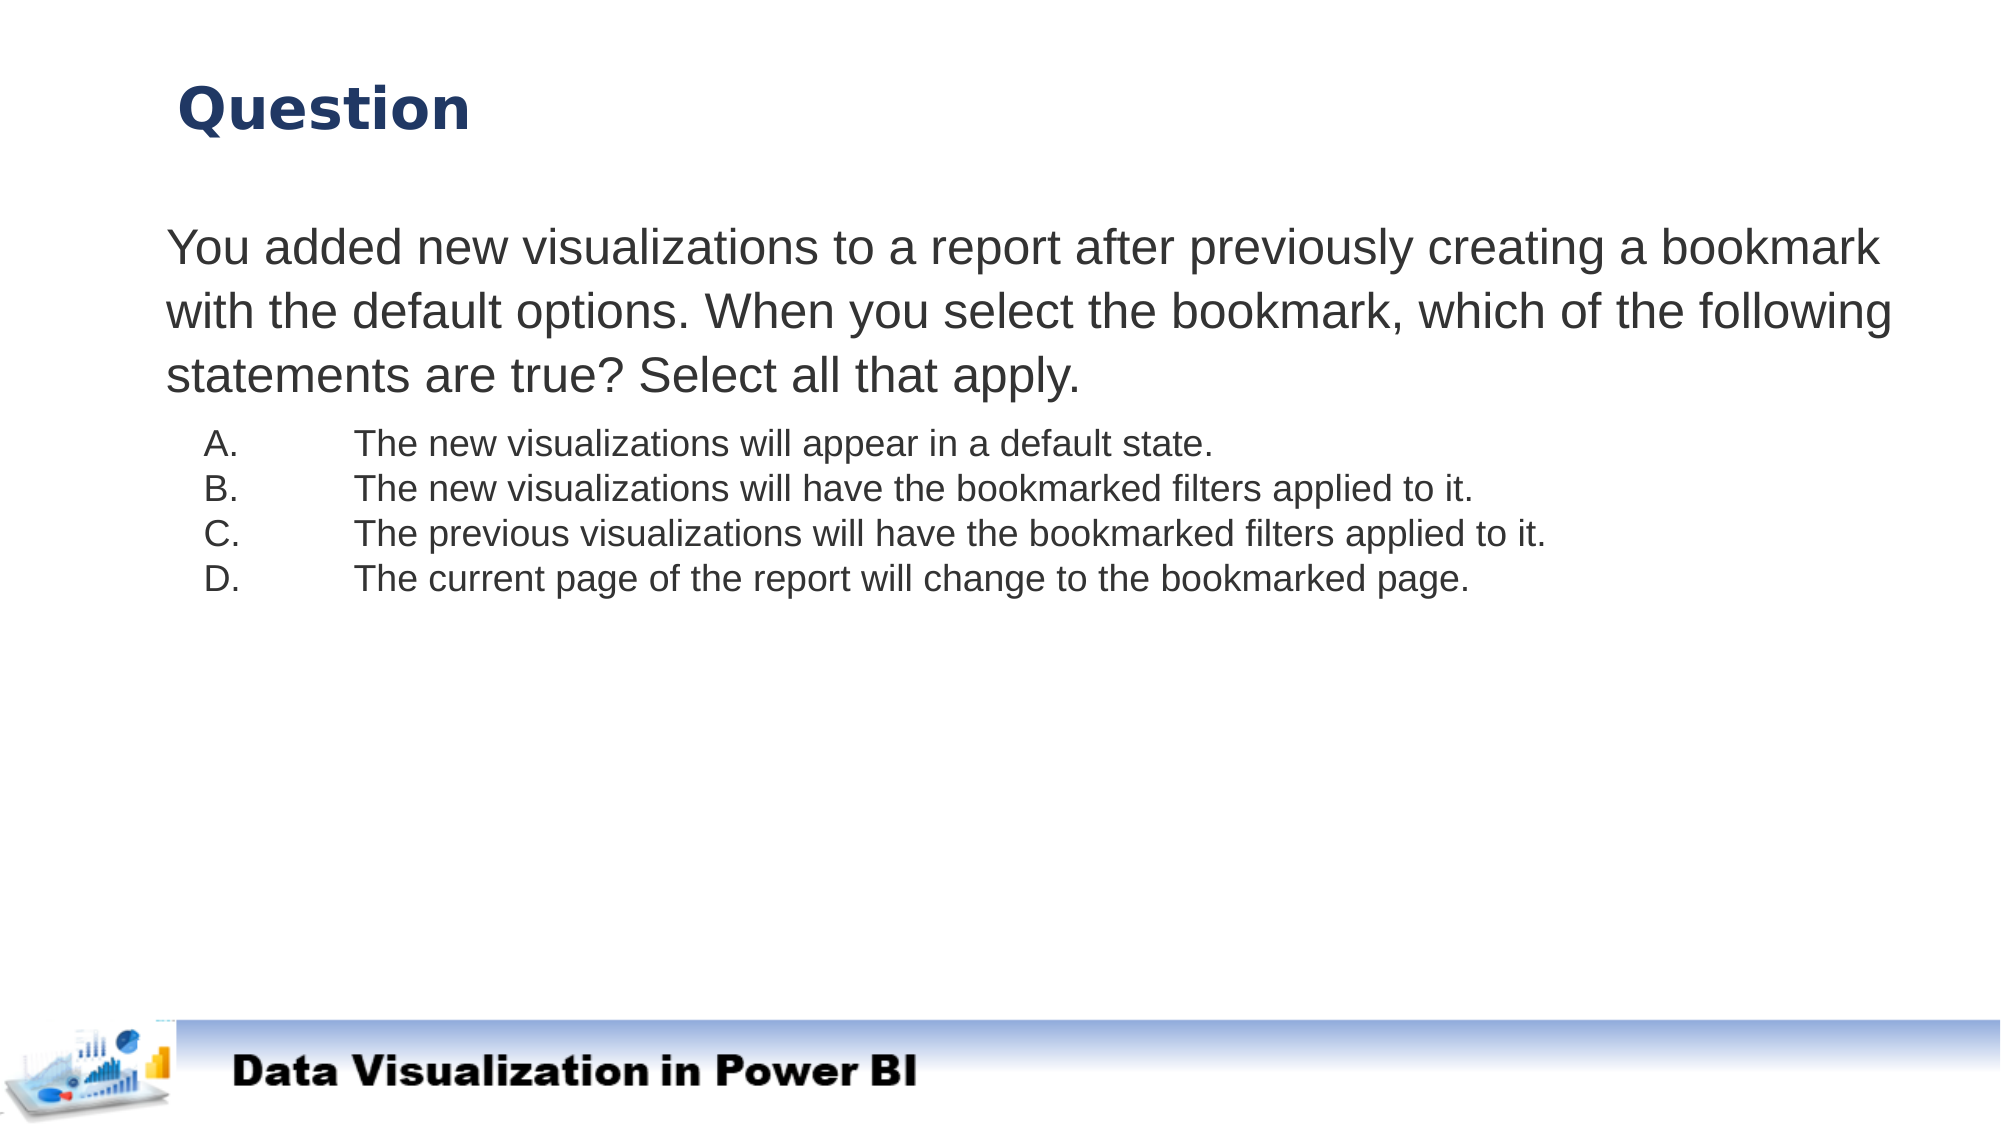

Question
You added new visualizations to a report after previously creating a bookmark with the default options. When you select the bookmark, which of the following statements are true? Select all that apply.
A.	The new visualizations will appear in a default state.
B.	The new visualizations will have the bookmarked filters applied to it.
C.	The previous visualizations will have the bookmarked filters applied to it.
D.	The current page of the report will change to the bookmarked page.